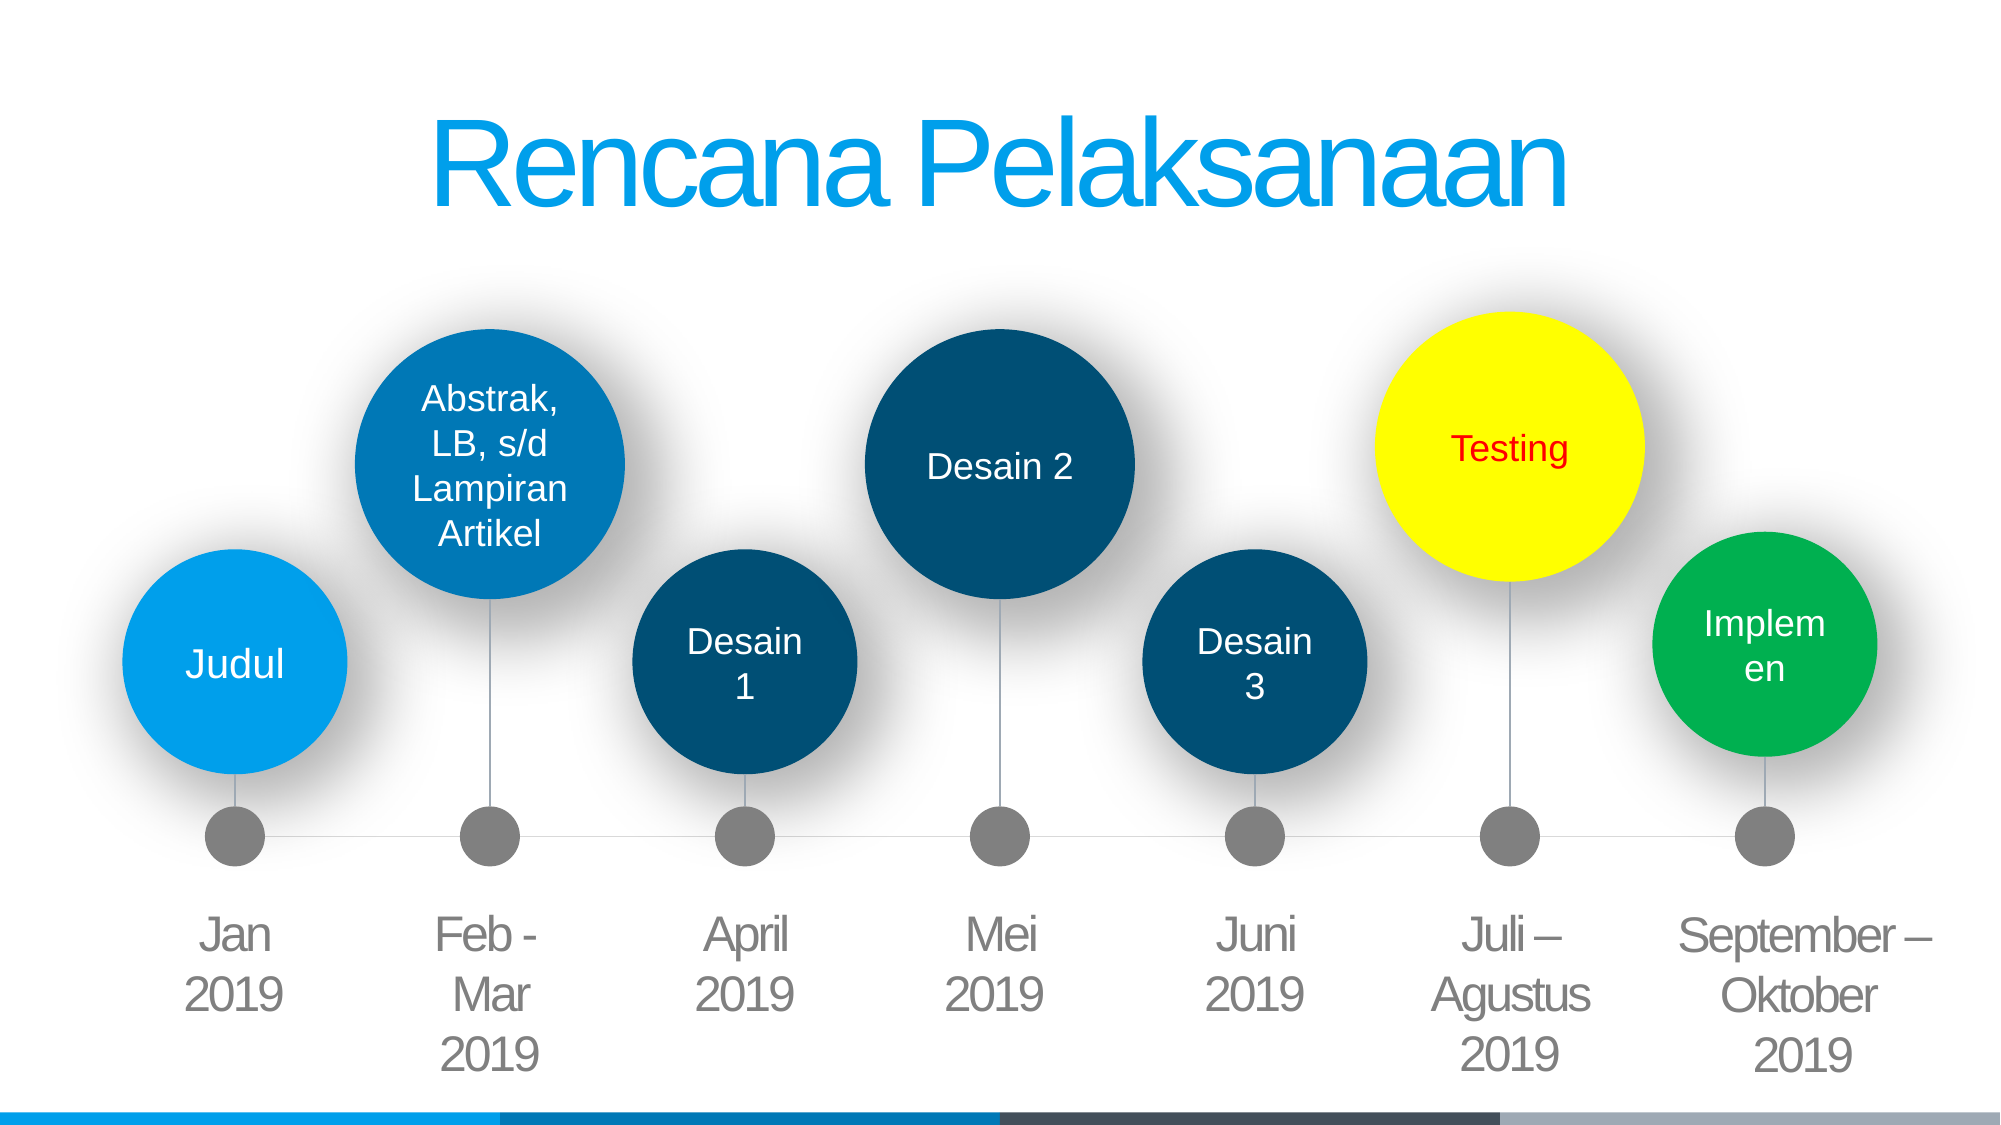

Rencana Pelaksanaan
Testing
Abstrak, LB, s/d Lampiran Artikel
Desain 2
Implemen
Judul
Desain 1
Desain3

Juli – Agustus 2019
Jan 2019
Feb -  Mar 2019
April 2019
Mei 2019
Juni 2019
September – Oktober  2019